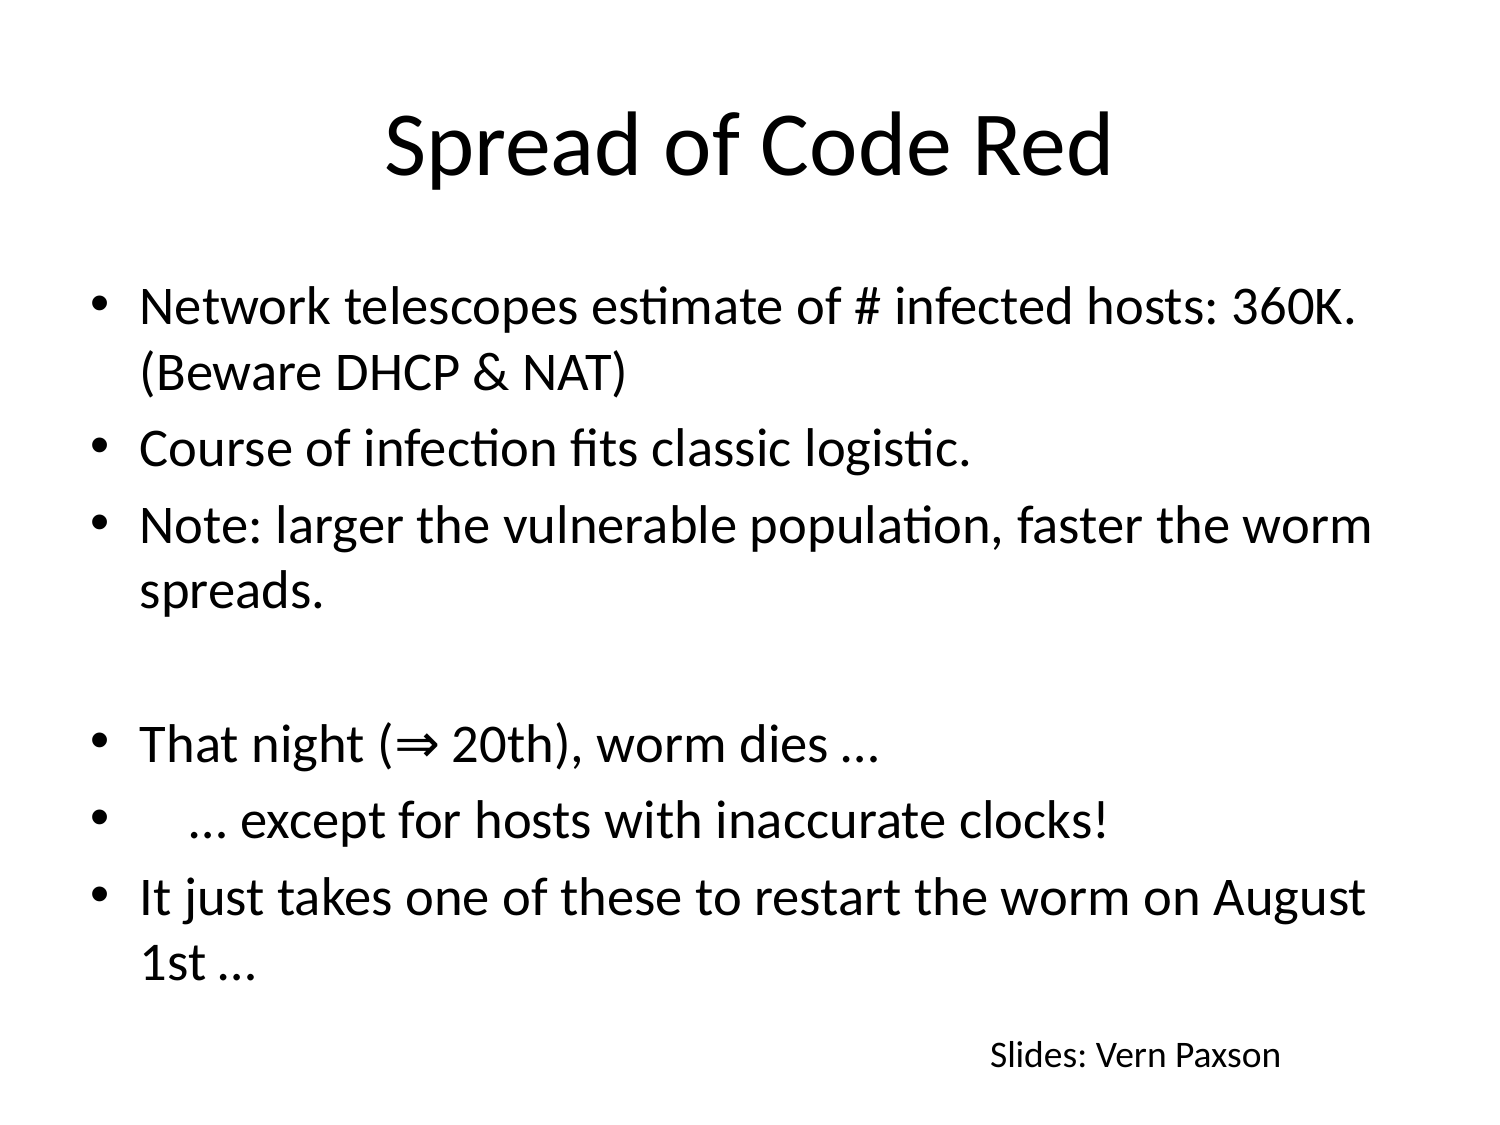

# Spread of Code Red
Network telescopes estimate of # infected hosts: 360K.  (Beware DHCP & NAT)
Course of infection fits classic logistic.
Note: larger the vulnerable population, faster the worm spreads.

That night (⇒ 20th), worm dies …
    … except for hosts with inaccurate clocks!
It just takes one of these to restart the worm on August 1st …
Slides: Vern Paxson